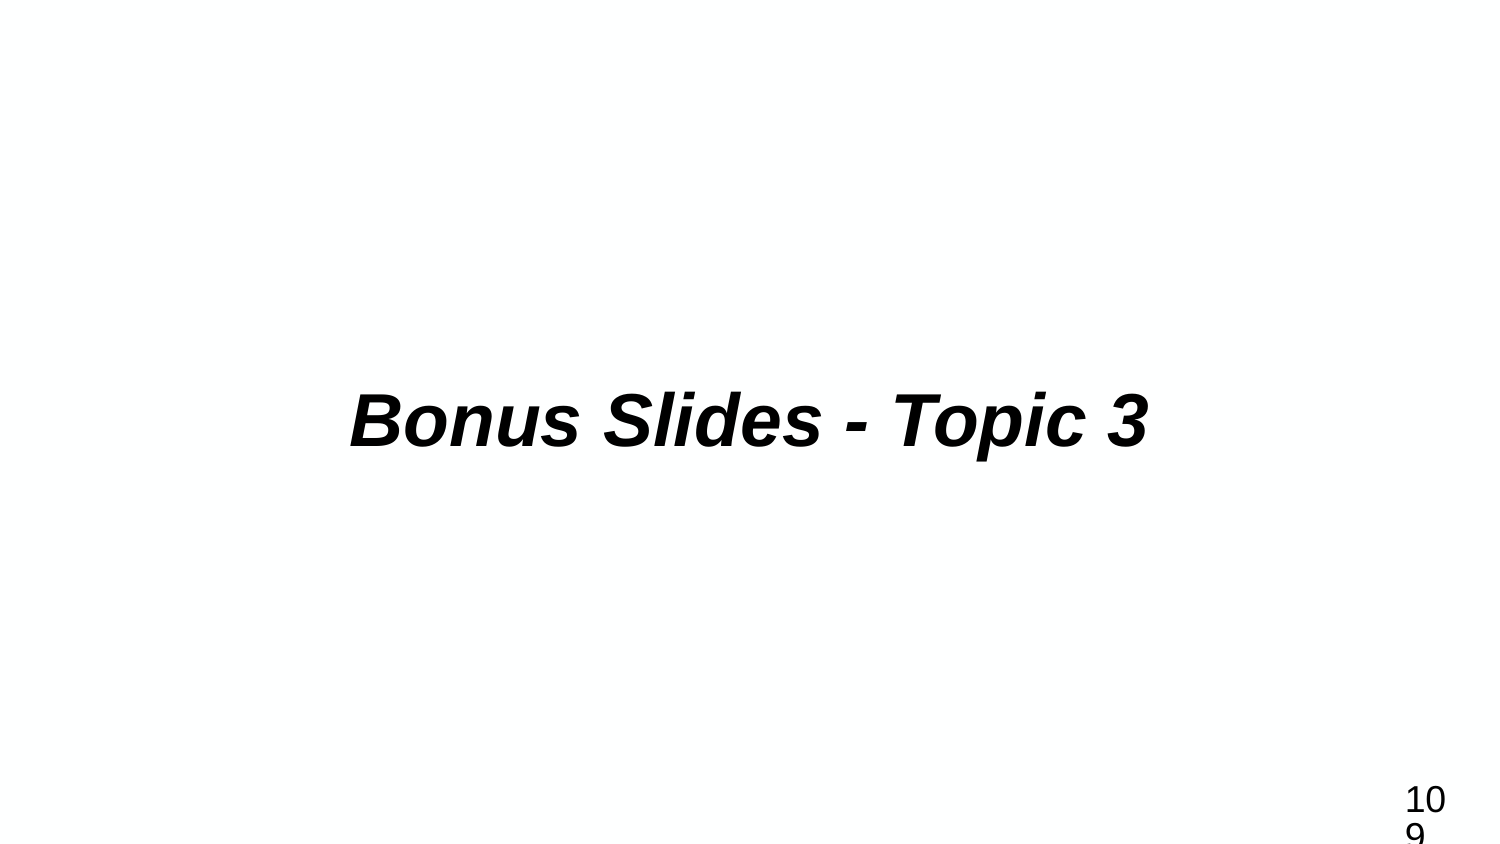

# Bonus Slides - Topic 3
109